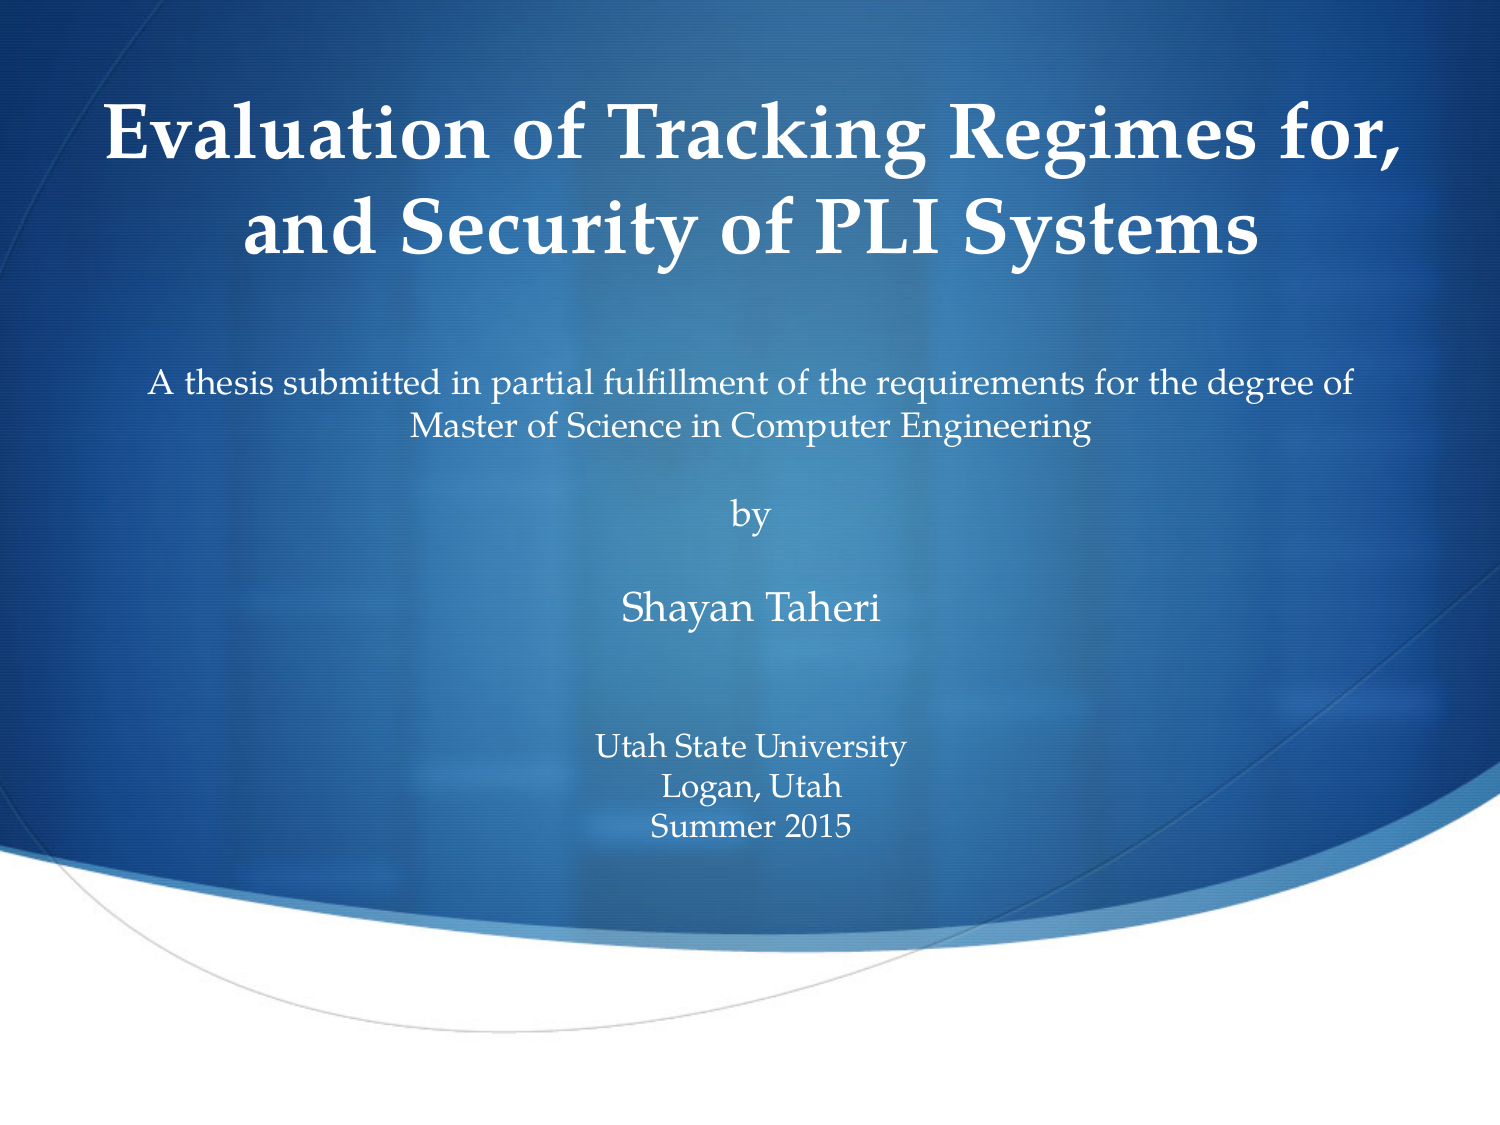

Evaluation of Tracking Regimes for, and Security of PLI Systems

A thesis submitted in partial fulfillment of the requirements for the degree of Master of Science in Computer Engineering

by

Shayan Taheri

Utah State University
Logan, Utah
Summer 2015